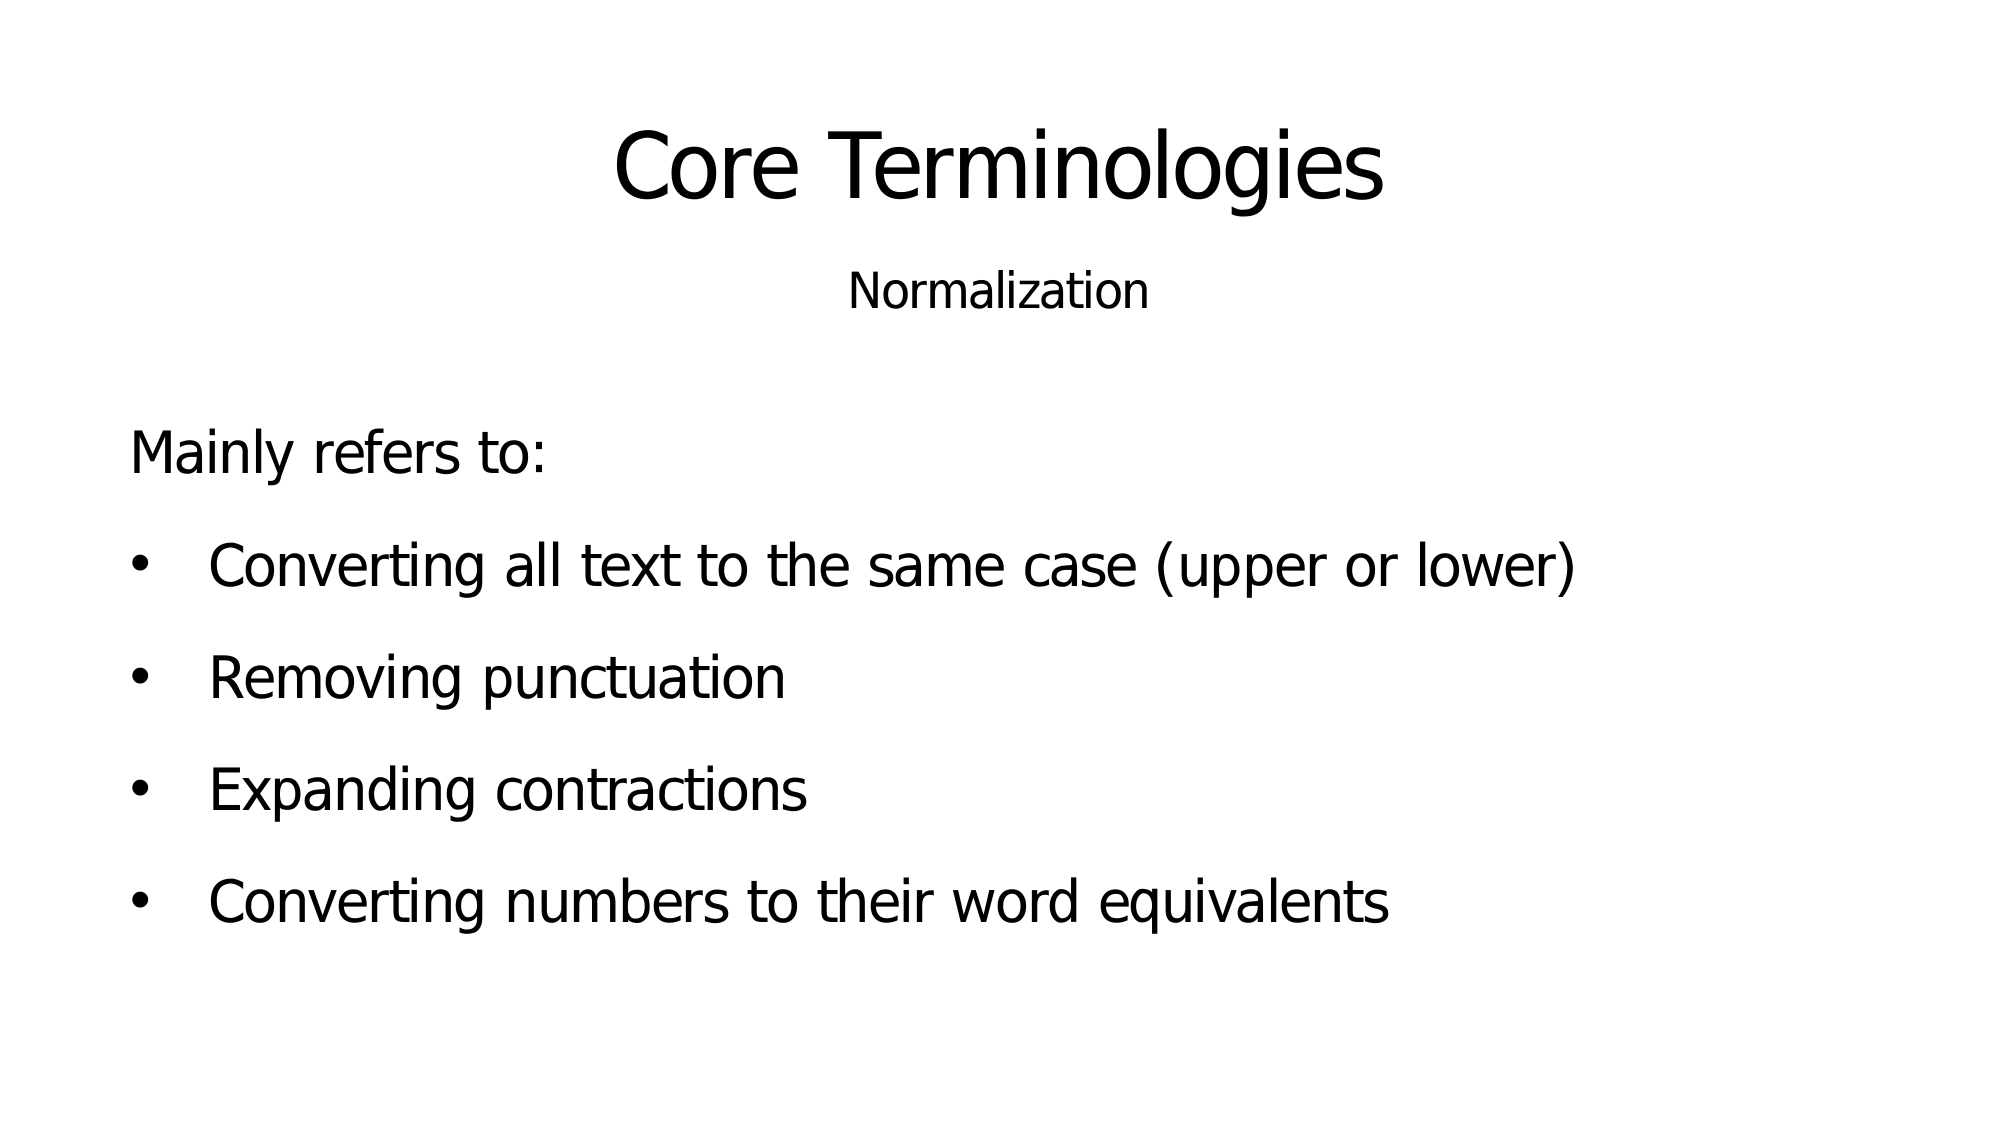

# Core Terminologies
Normalization
Mainly refers to:
Converting all text to the same case (upper or lower)
Removing punctuation
Expanding contractions
Converting numbers to their word equivalents